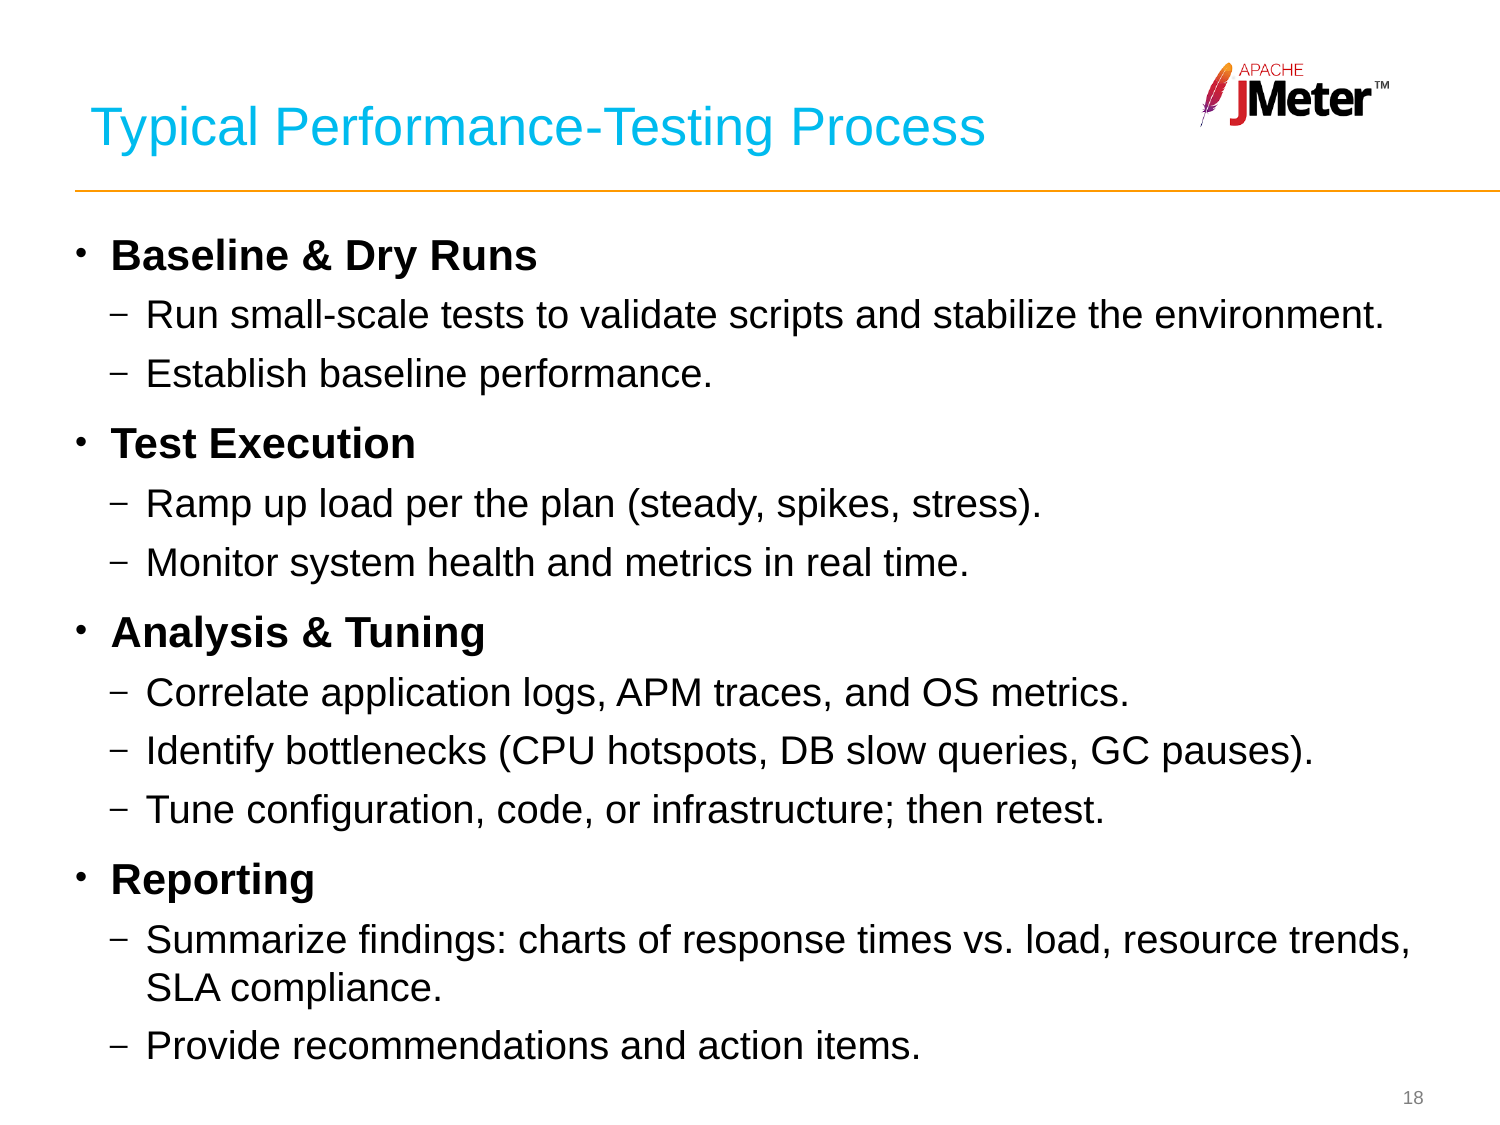

# Typical Performance-Testing Process
Baseline & Dry Runs
Run small-scale tests to validate scripts and stabilize the environment.
Establish baseline performance.
Test Execution
Ramp up load per the plan (steady, spikes, stress).
Monitor system health and metrics in real time.
Analysis & Tuning
Correlate application logs, APM traces, and OS metrics.
Identify bottlenecks (CPU hotspots, DB slow queries, GC pauses).
Tune configuration, code, or infrastructure; then retest.
Reporting
Summarize findings: charts of response times vs. load, resource trends, SLA compliance.
Provide recommendations and action items.